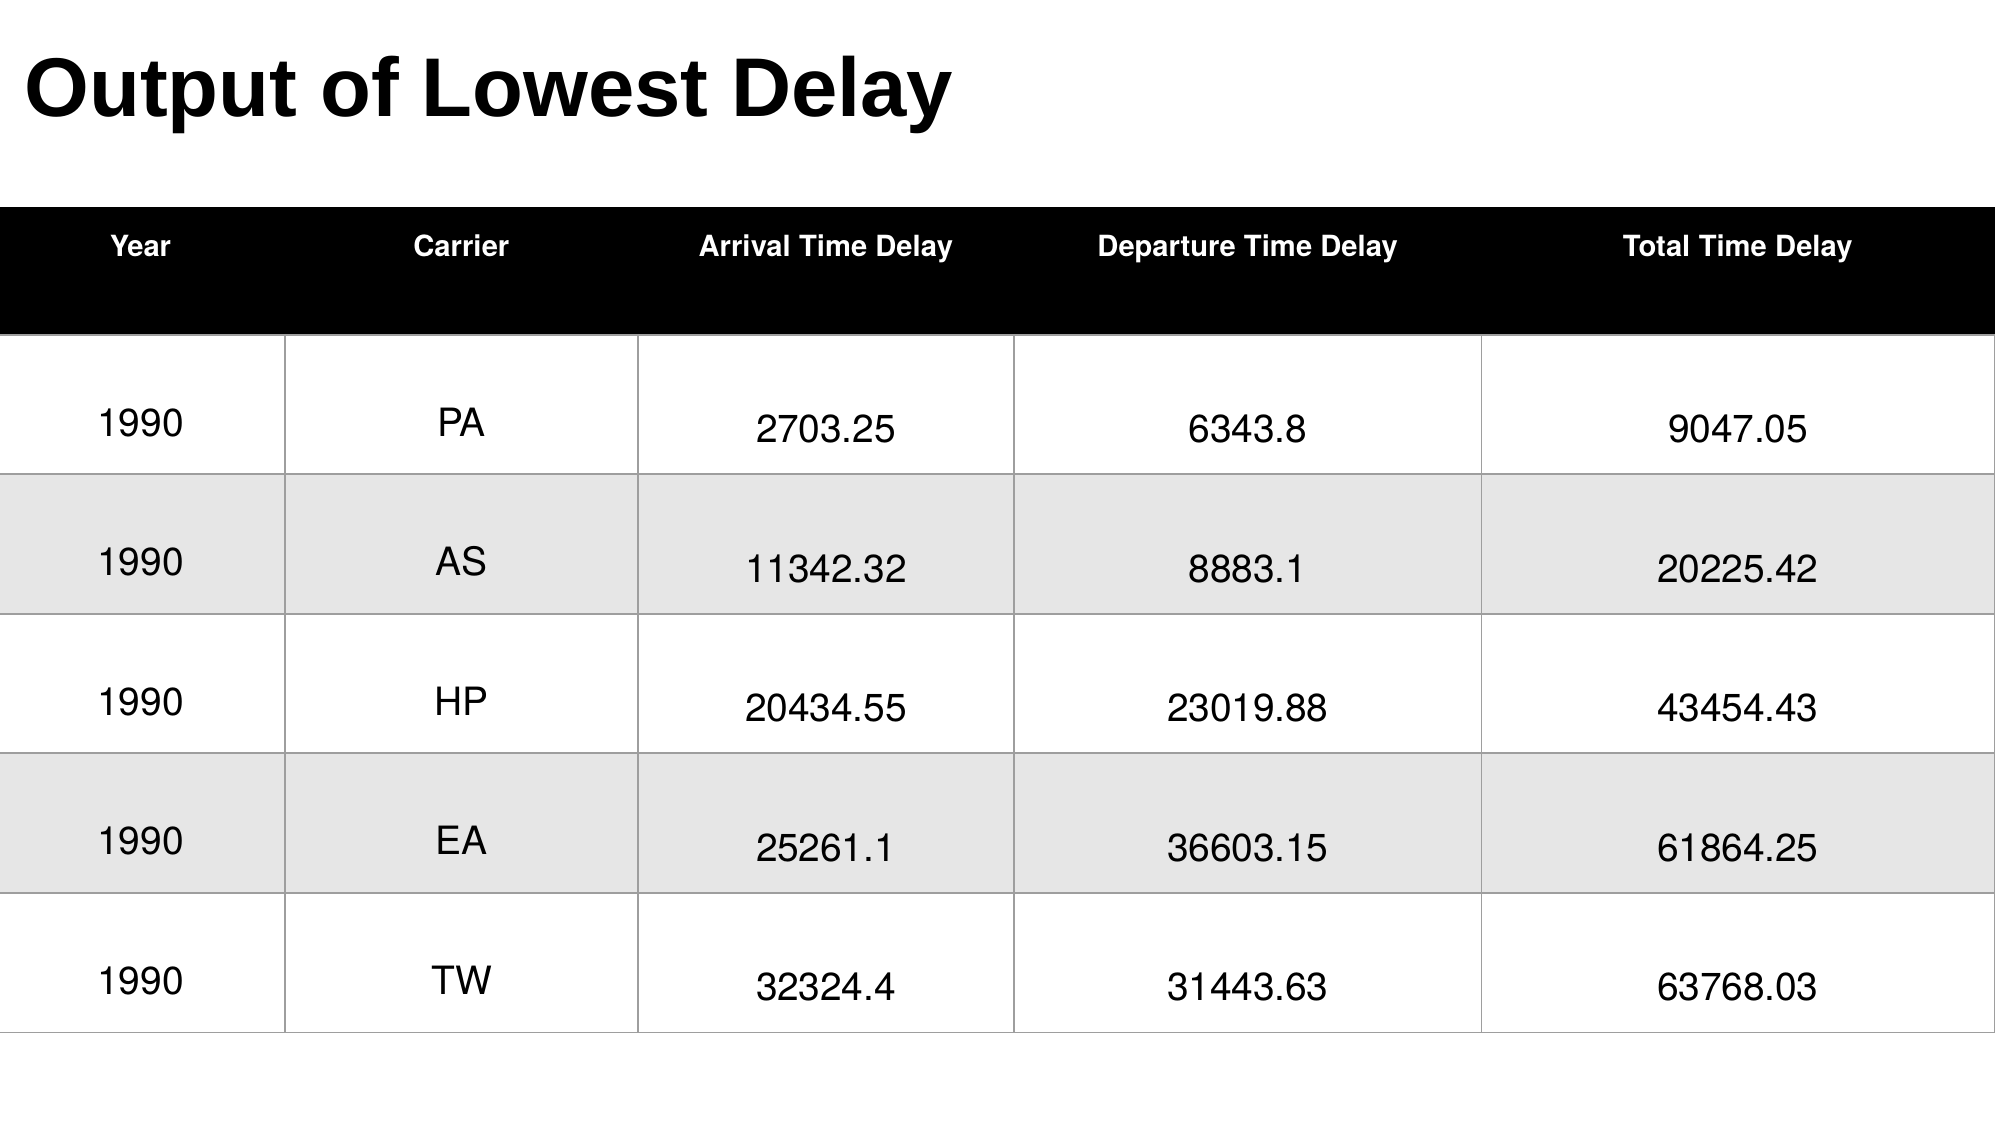

# Output of Lowest Delay
| Year | Carrier | Arrival Time Delay | Departure Time Delay | Total Time Delay |
| --- | --- | --- | --- | --- |
| 1990 | PA | 2703.25 | 6343.8 | 9047.05 |
| 1990 | AS | 11342.32 | 8883.1 | 20225.42 |
| 1990 | HP | 20434.55 | 23019.88 | 43454.43 |
| 1990 | EA | 25261.1 | 36603.15 | 61864.25 |
| 1990 | TW | 32324.4 | 31443.63 | 63768.03 |